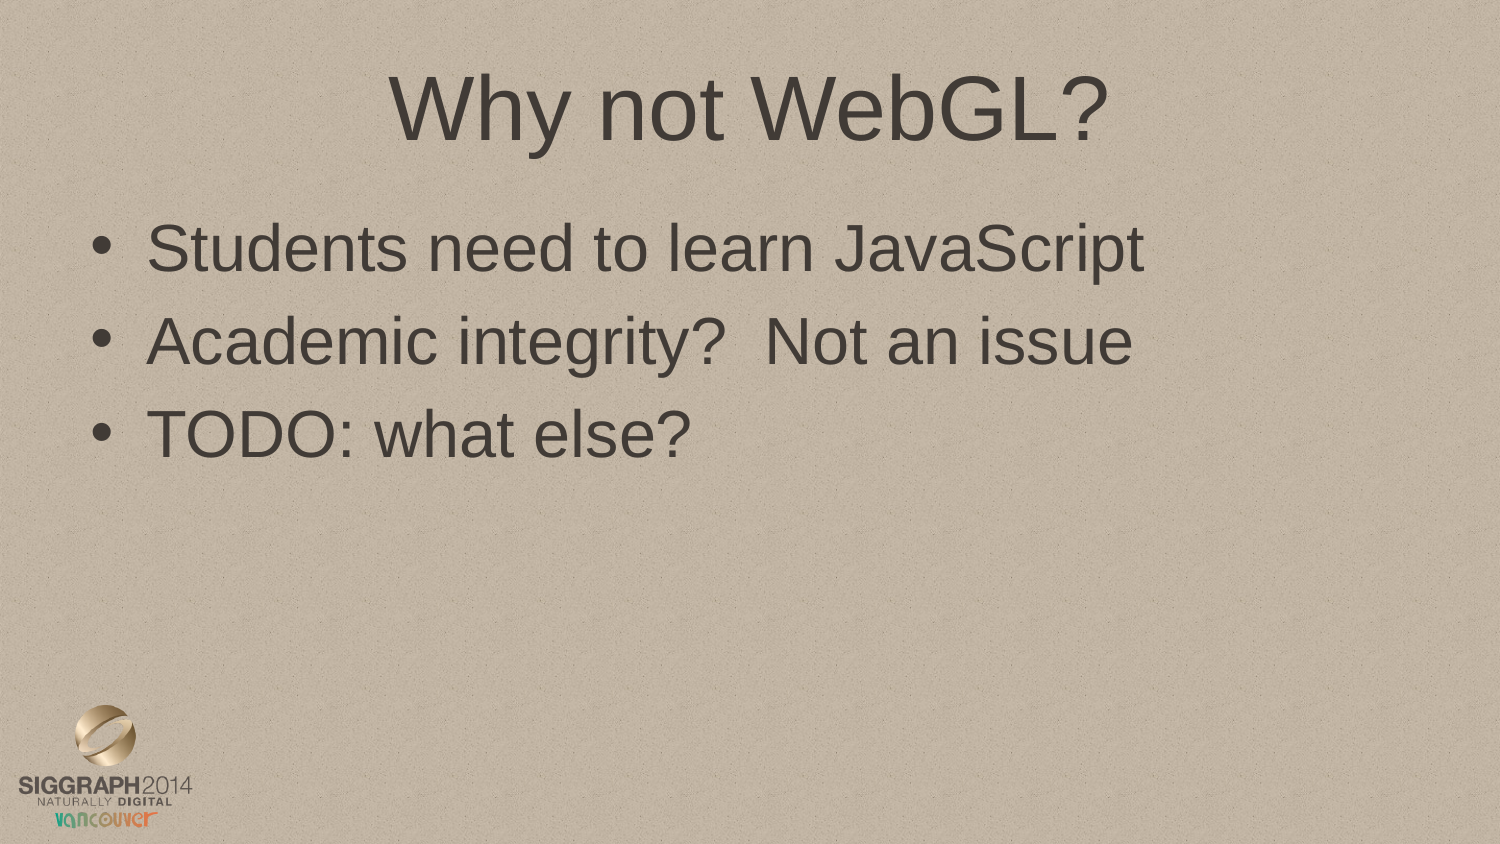

# Why not WebGL?
Students need to learn JavaScript
Academic integrity?  Not an issue
TODO: what else?